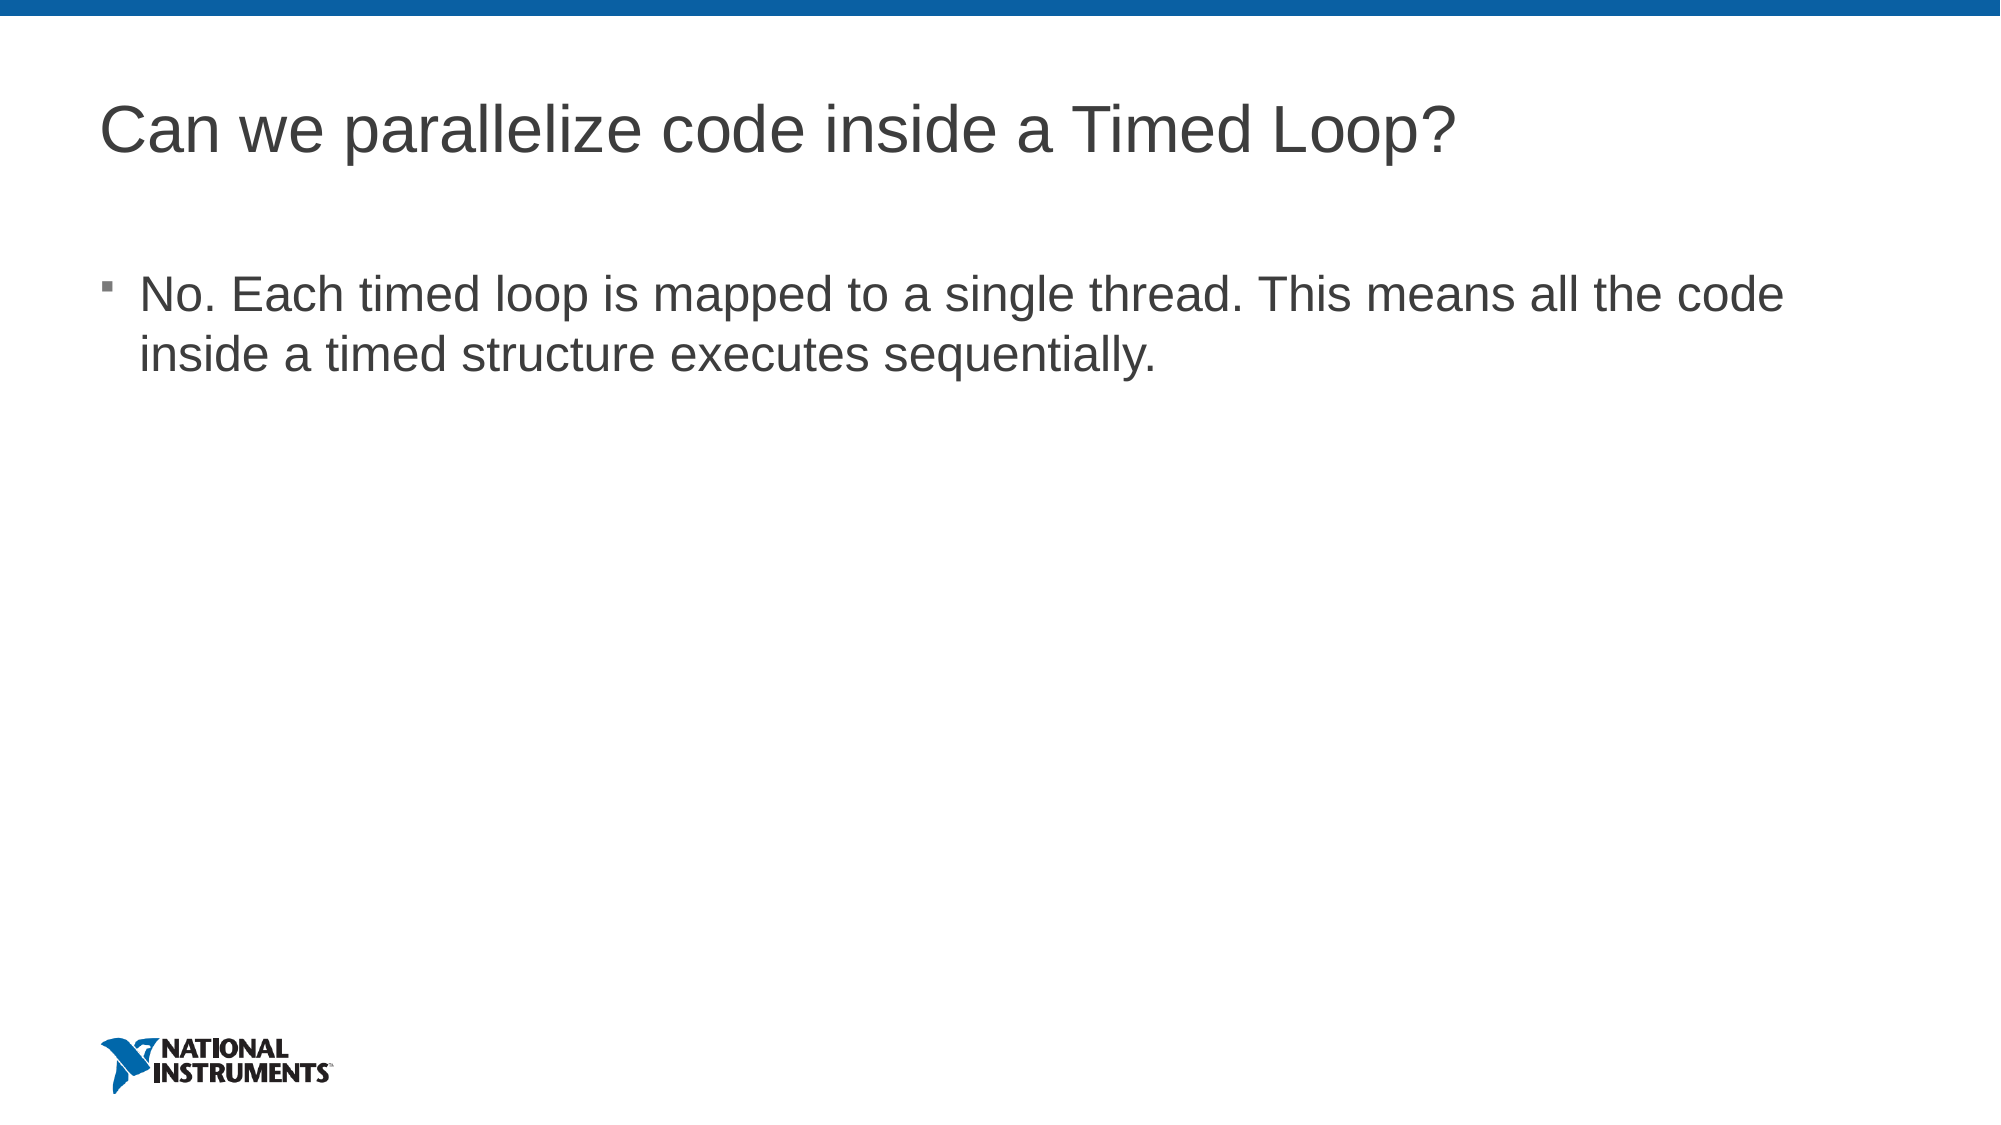

# Can we parallelize code inside a Timed Loop?
No. Each timed loop is mapped to a single thread. This means all the code inside a timed structure executes sequentially.